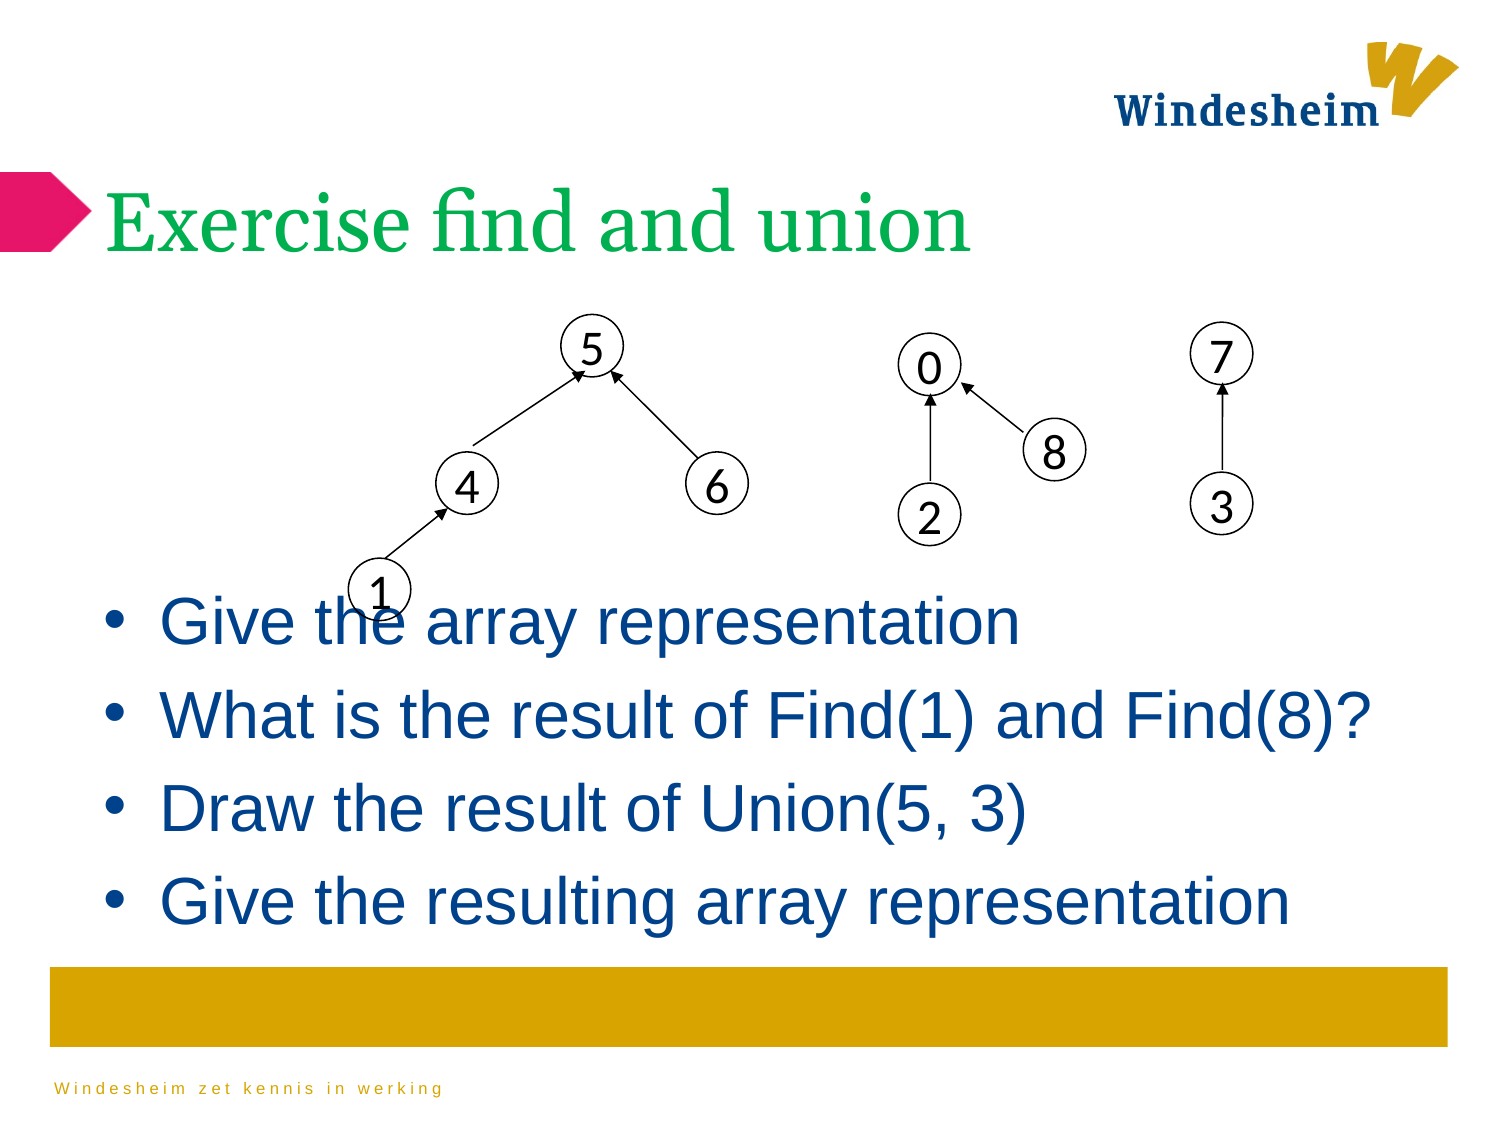

# Exercise find and union

Give the array representation
What is the result of Find(1) and Find(8)?
Draw the result of Union(5, 3)
Give the resulting array representation
5
7
0

8
4
6
3
2

1